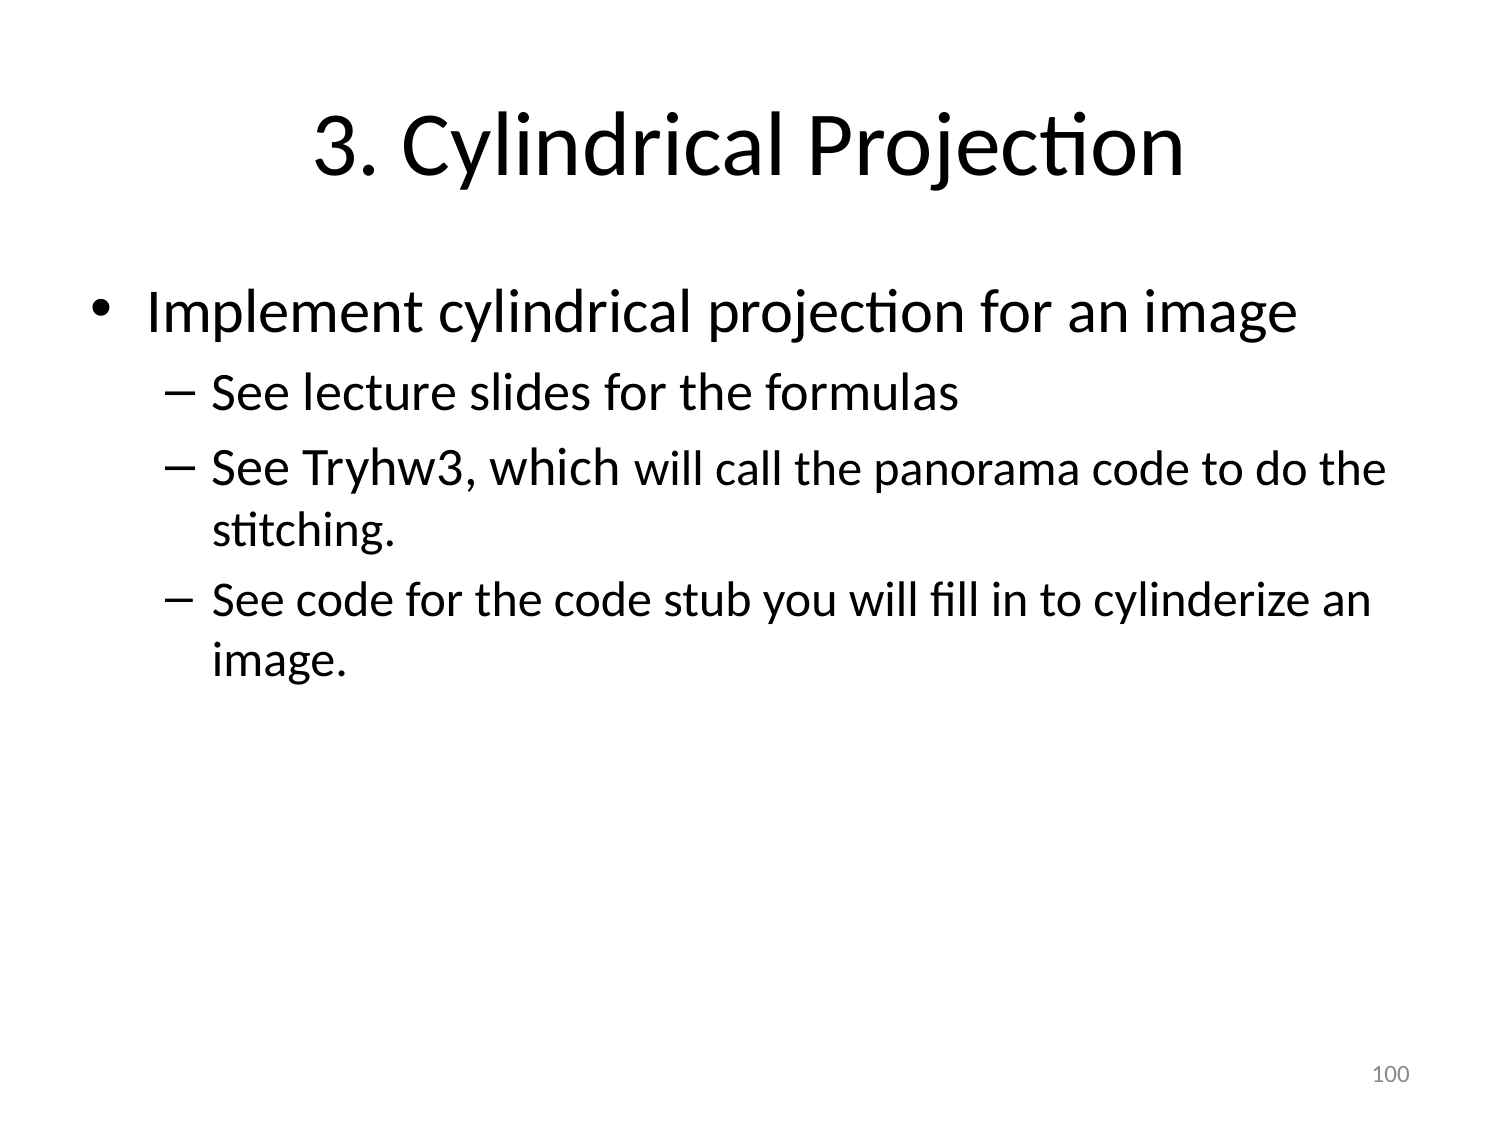

# 3. Cylindrical Projection
Implement cylindrical projection for an image
See lecture slides for the formulas
See Tryhw3, which will call the panorama code to do the stitching.
See code for the code stub you will fill in to cylinderize an image.
100